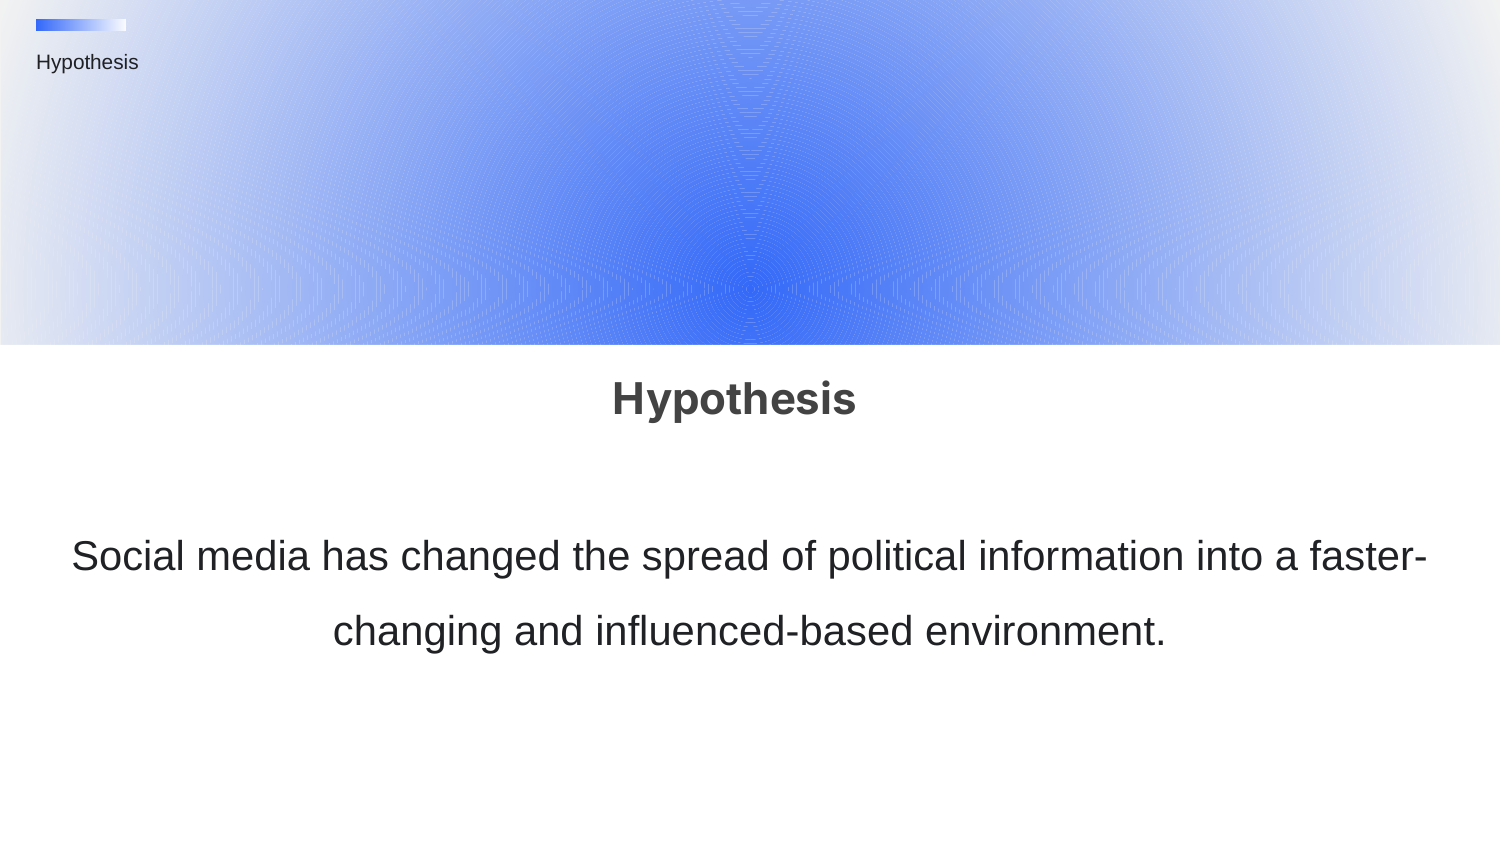

Hypothesis
# Hypothesis
Social media has changed the spread of political information into a faster-changing and influenced-based environment.